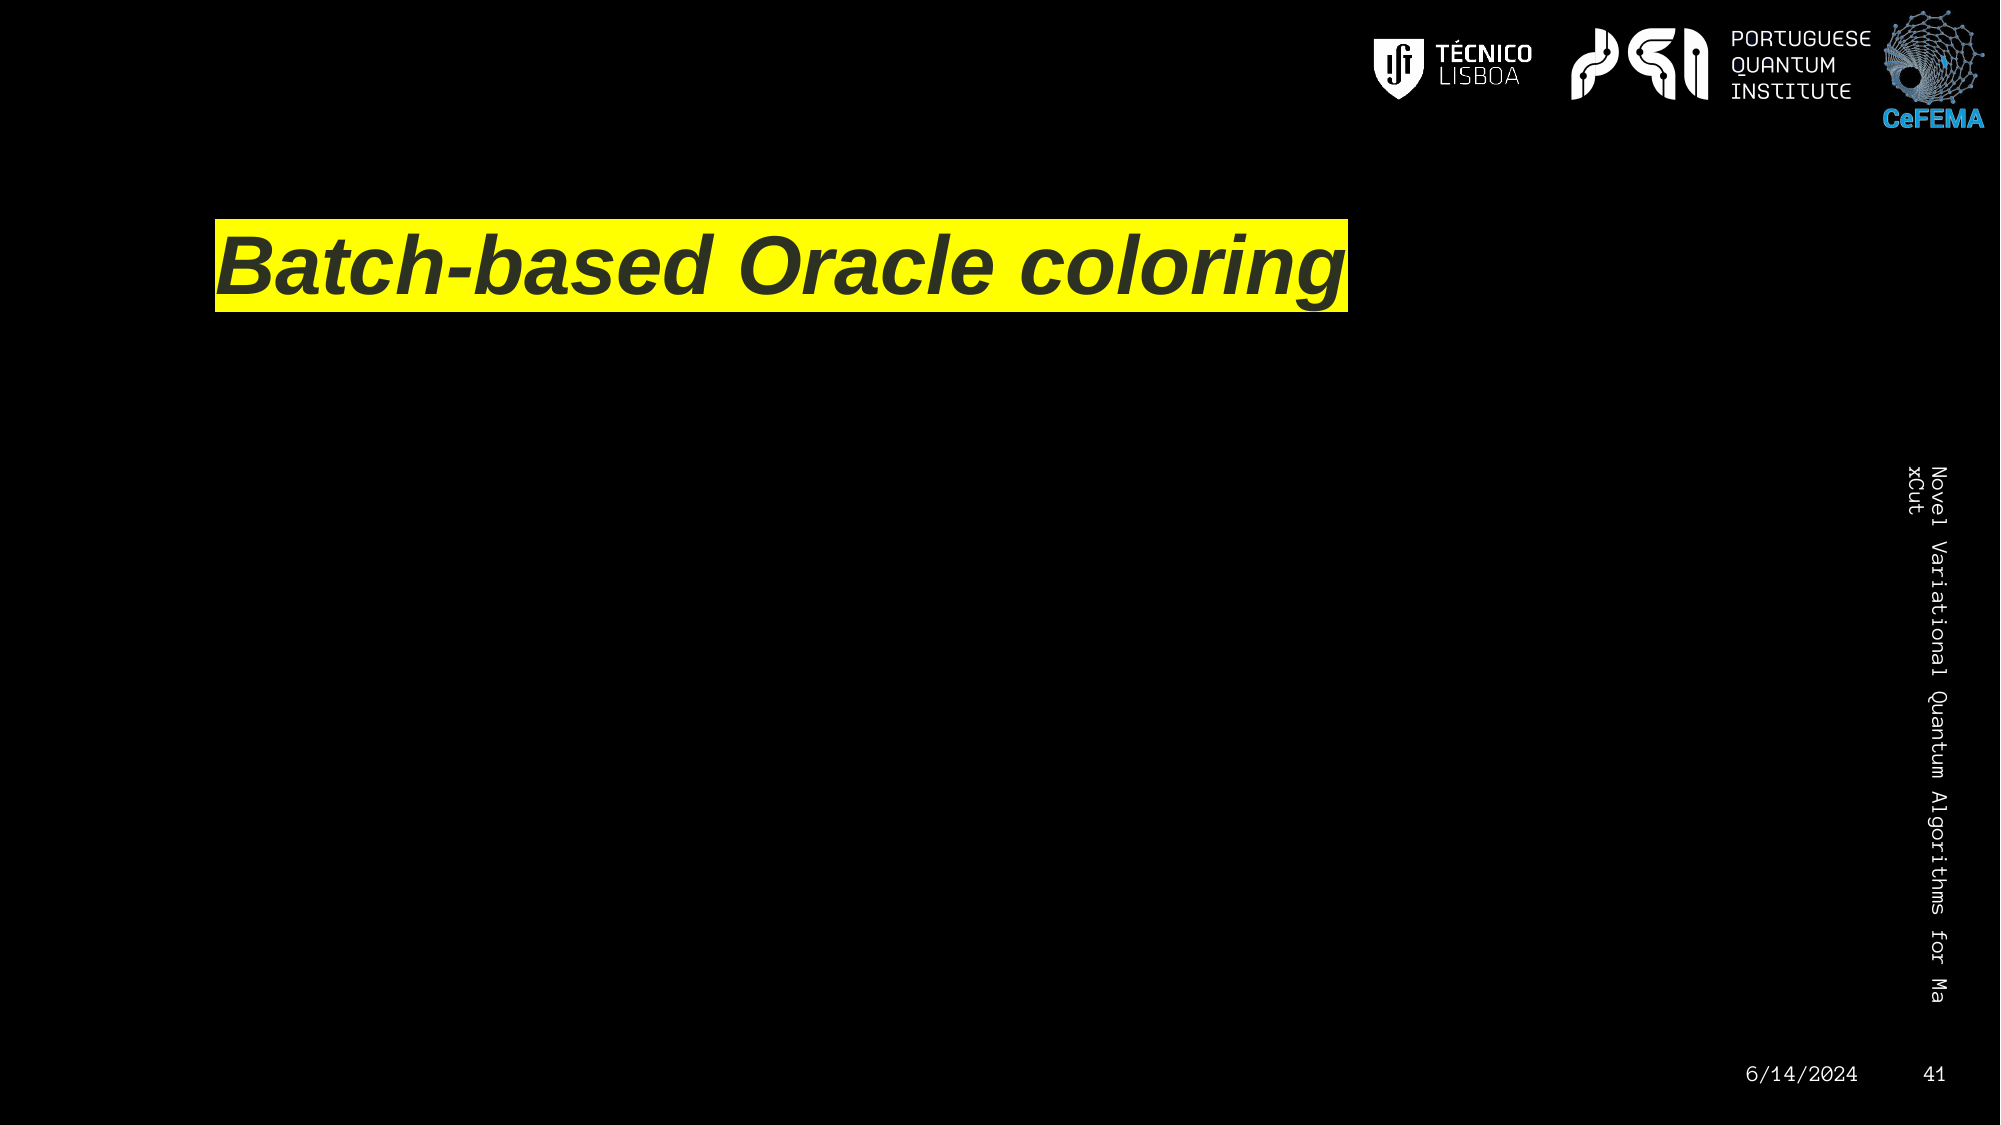

# Batch-based Oracle coloring

Novel Variational Quantum Algorithms for MaxCut
6/14/2024
41